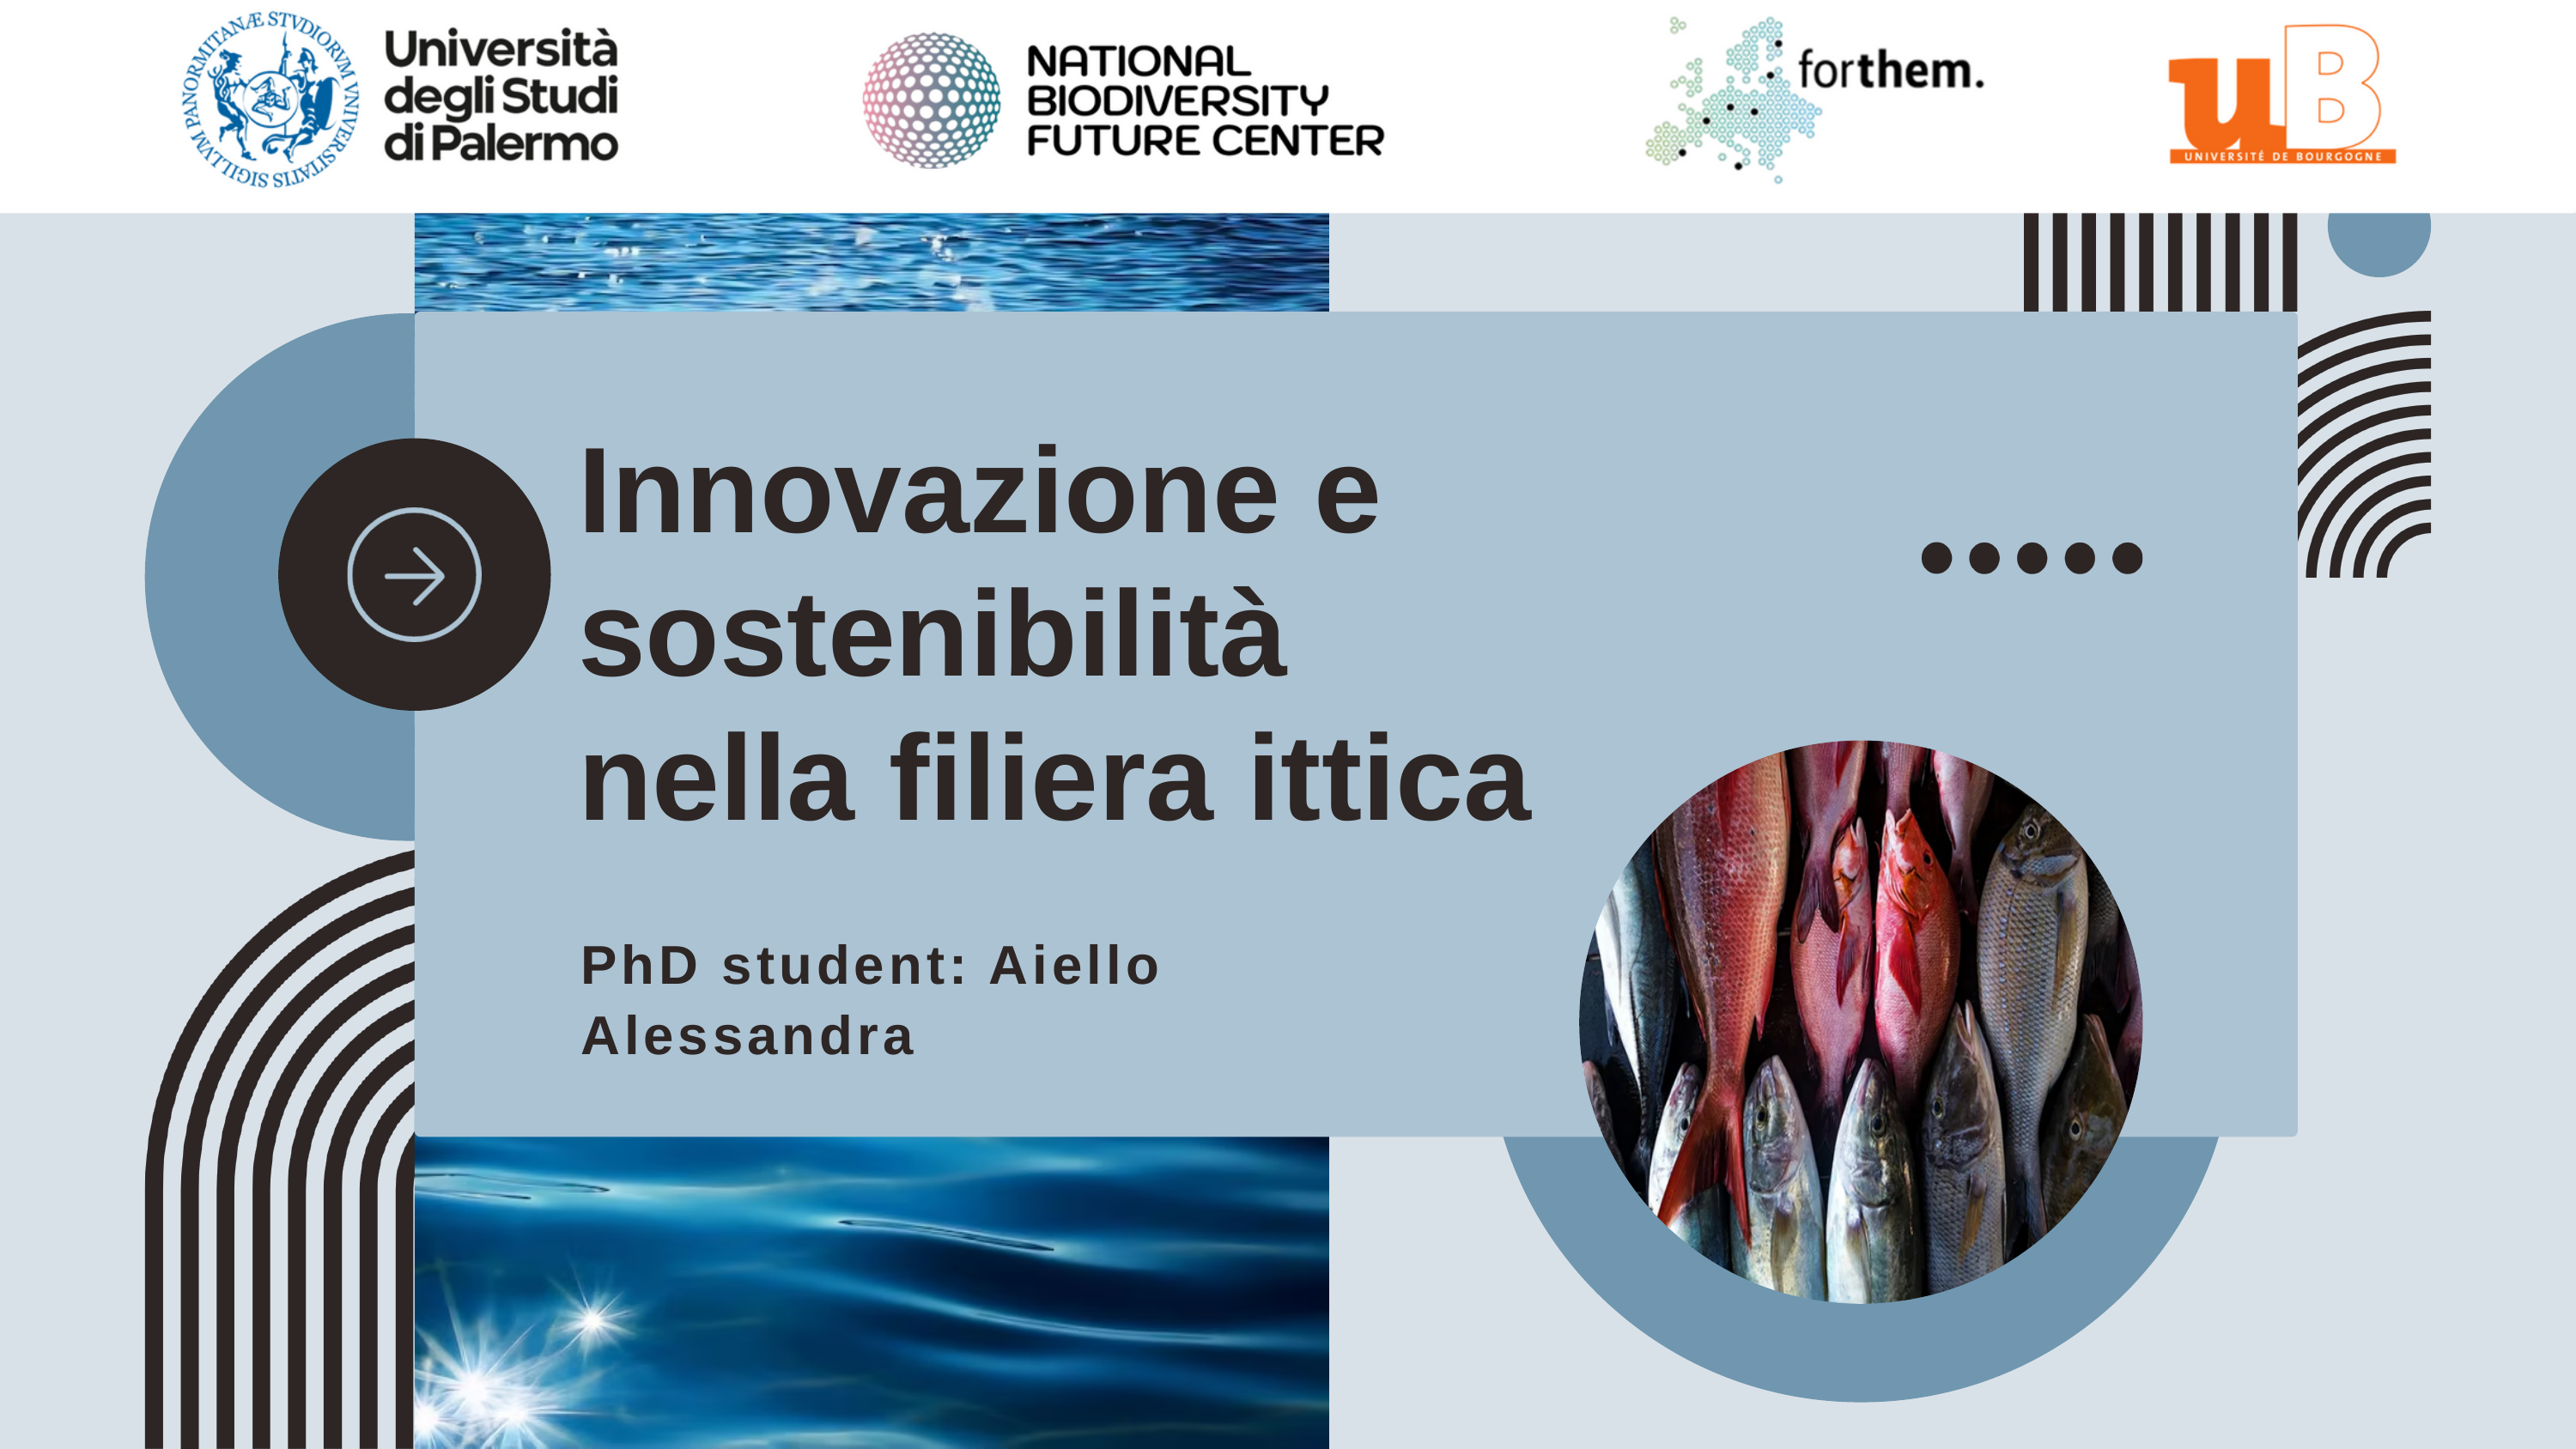

Innovazione e sostenibilità nella filiera ittica

PhD student: Aiello Alessandra